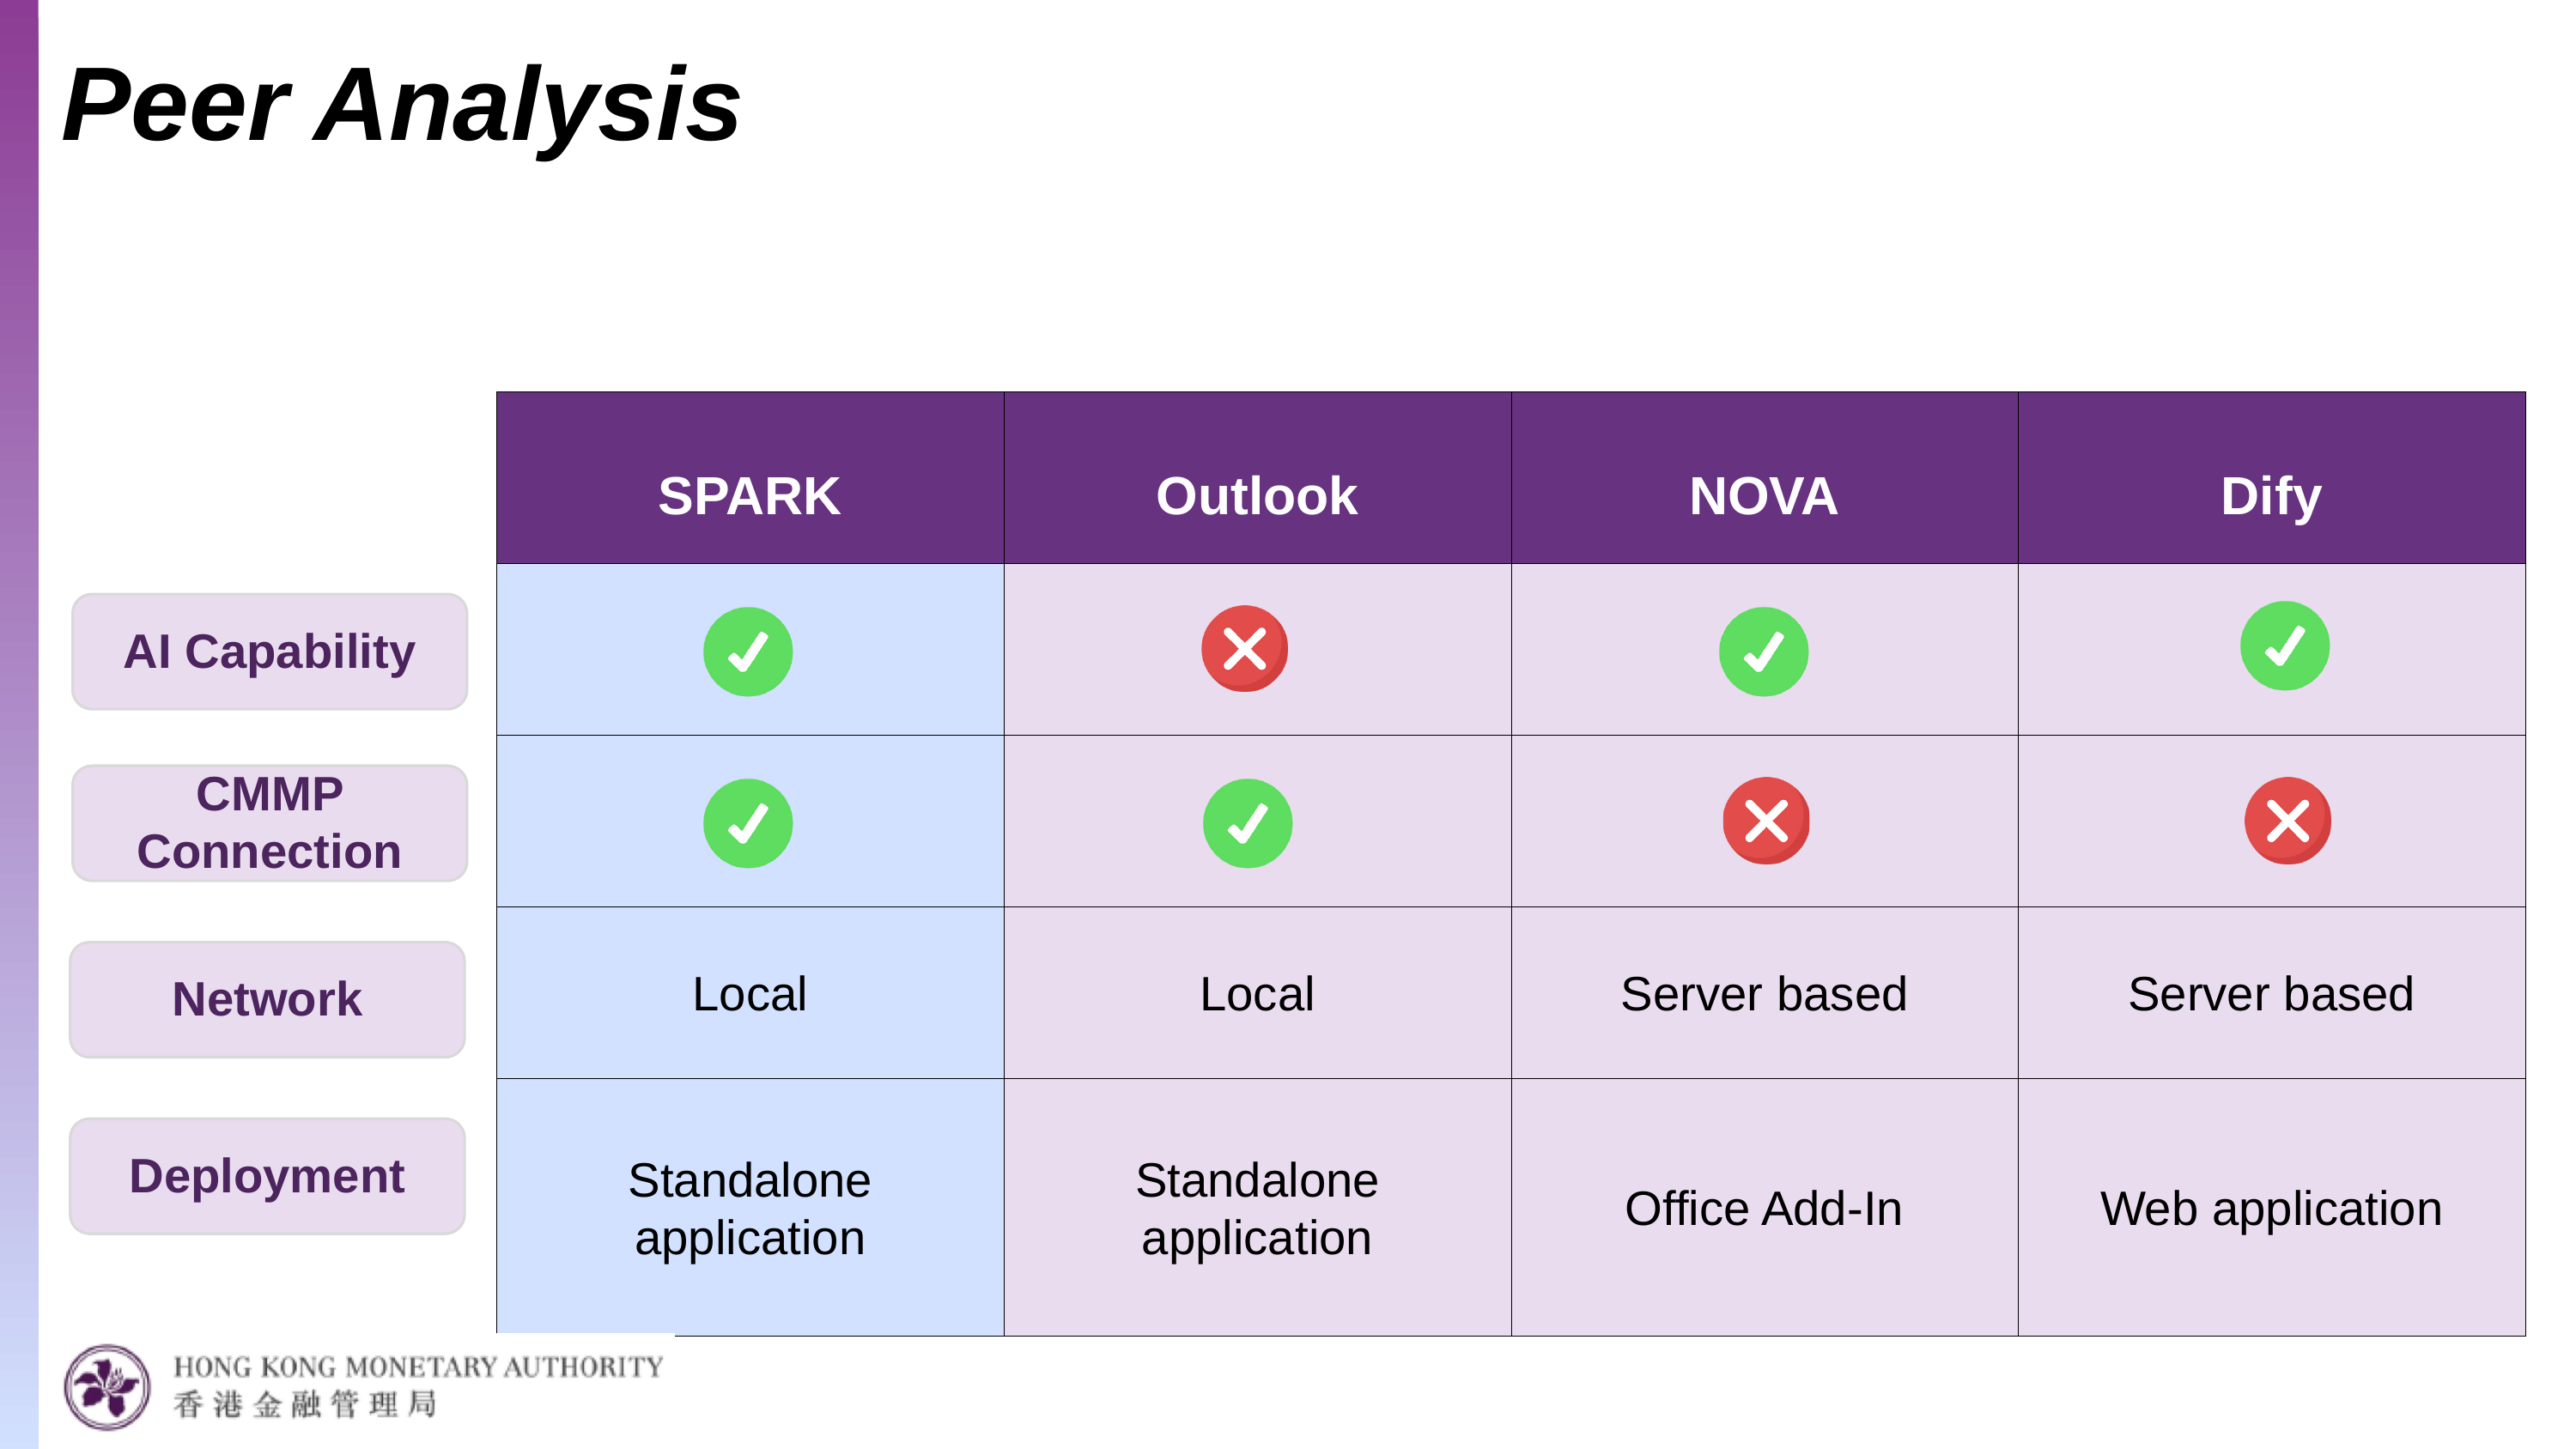

Peer Analysis
| SPARK | Outlook | NOVA | Dify |
| --- | --- | --- | --- |
|  |  |  |  |
|  |  |  |  |
| Local | Local | Server based | Server based |
| Standalone application | Standalone application | Office Add-In | Web application |

AI Capability

CMMP Connection

Network

Deployment